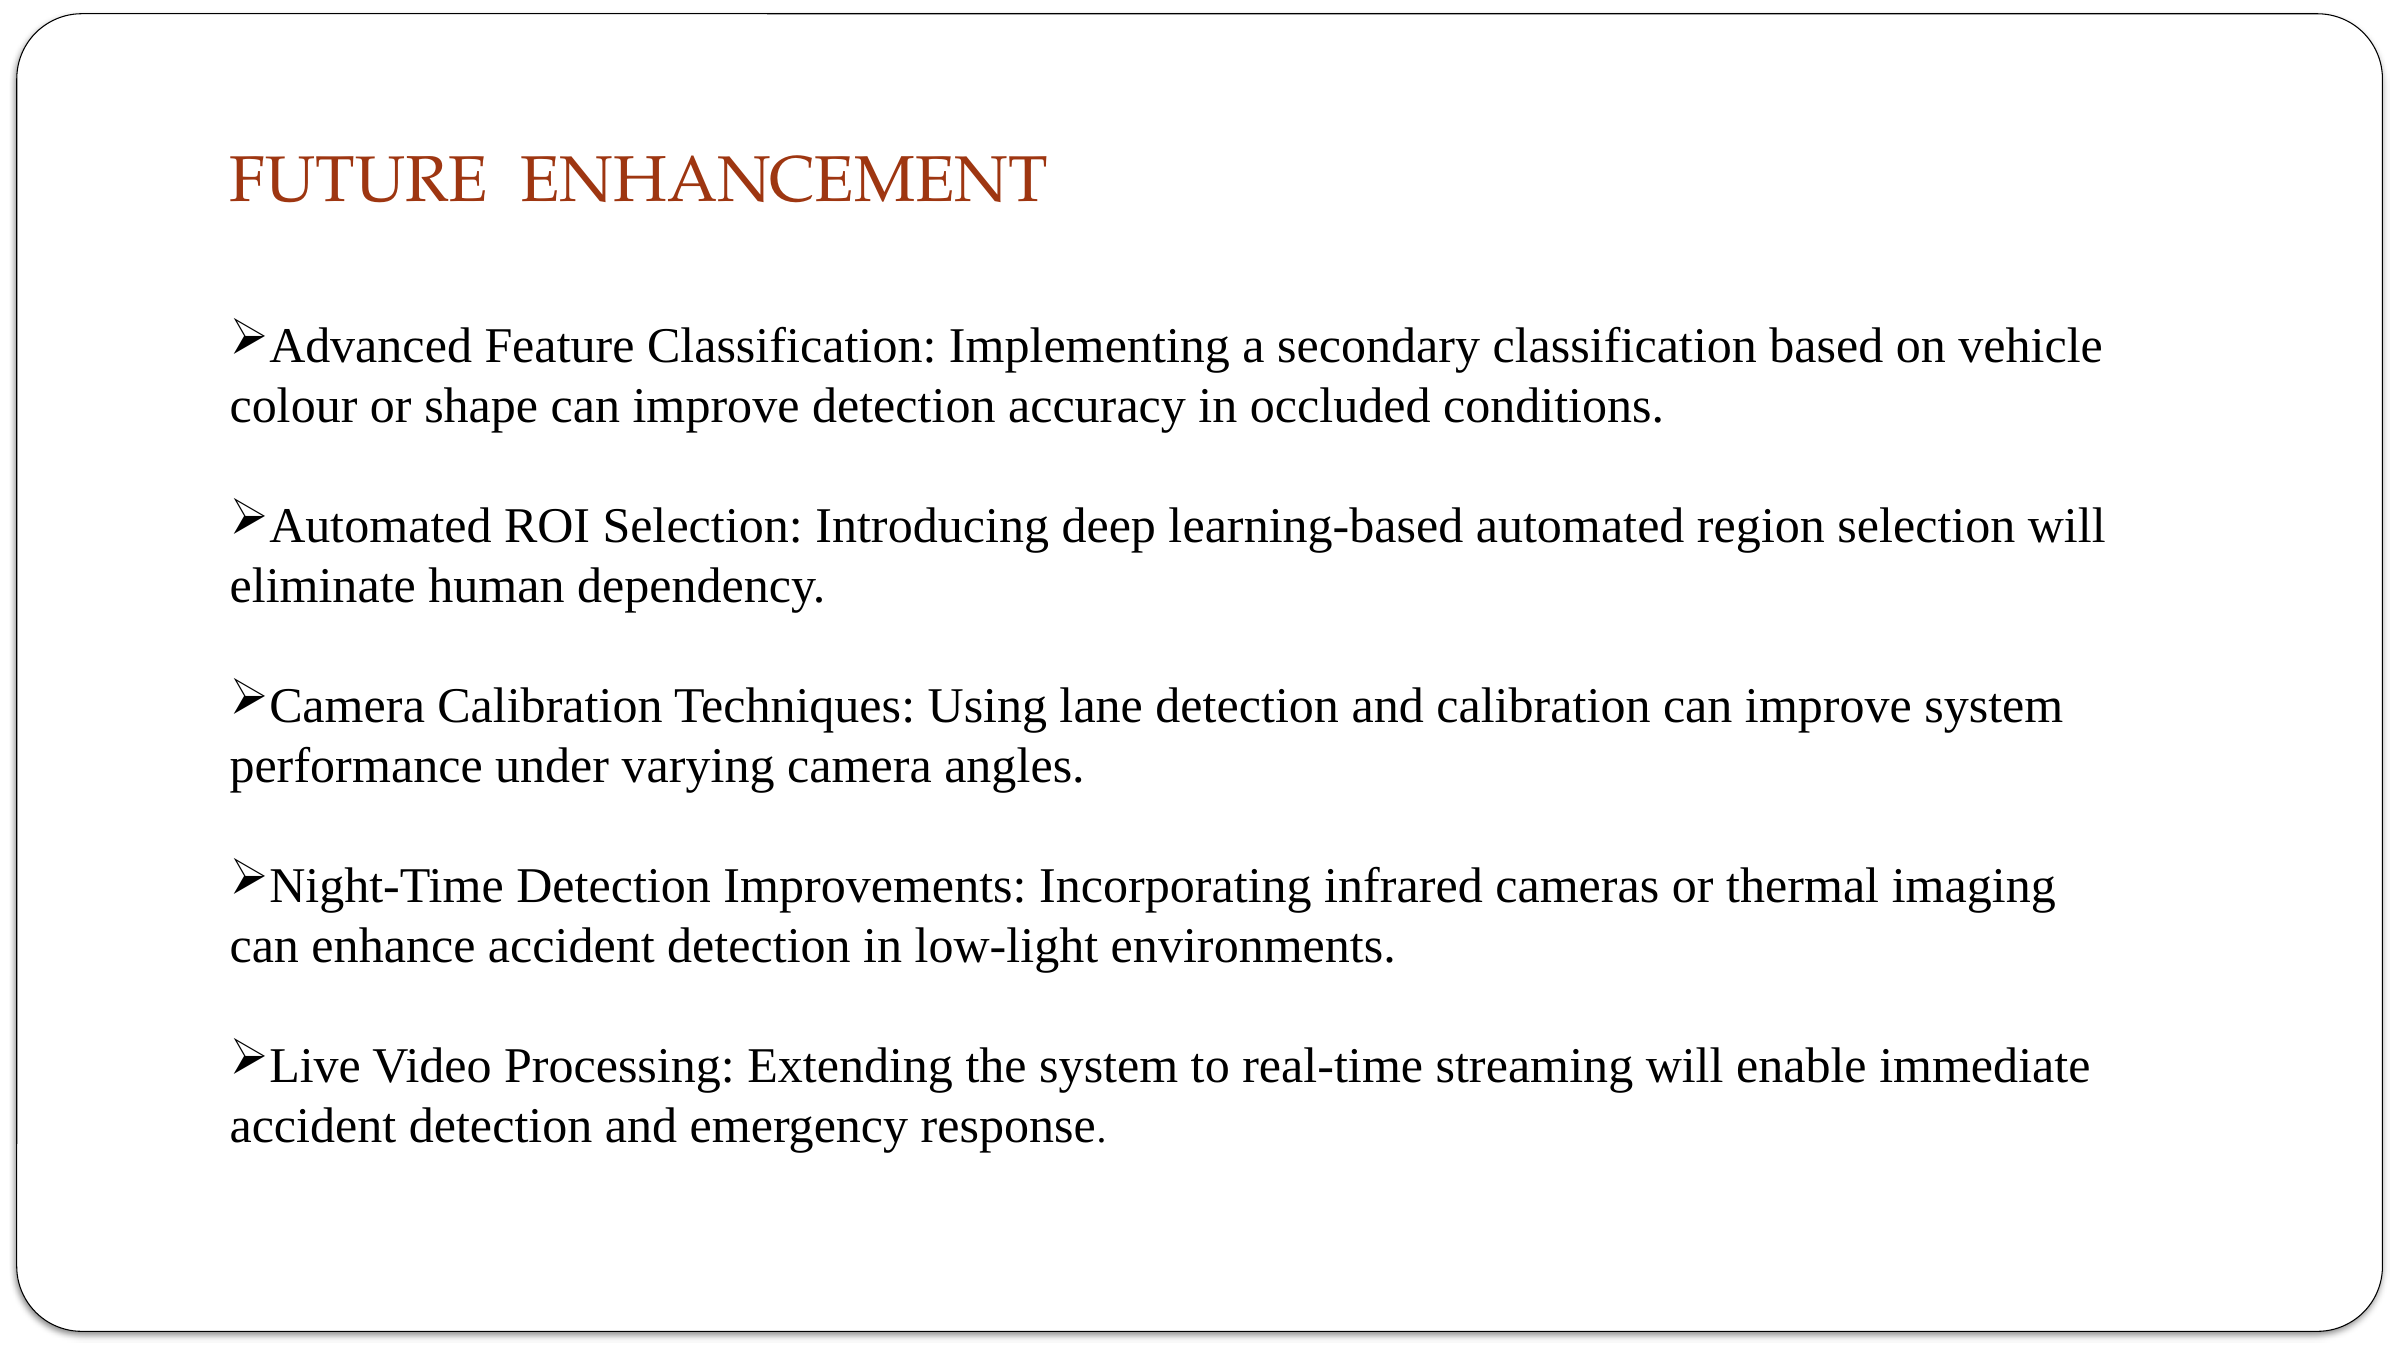

FUTURE  ENHANCEMENT
Advanced Feature Classification: Implementing a secondary classification based on vehicle colour or shape can improve detection accuracy in occluded conditions.

Automated ROI Selection: Introducing deep learning-based automated region selection will eliminate human dependency.

Camera Calibration Techniques: Using lane detection and calibration can improve system performance under varying camera angles.

Night-Time Detection Improvements: Incorporating infrared cameras or thermal imaging can enhance accident detection in low-light environments.

Live Video Processing: Extending the system to real-time streaming will enable immediate accident detection and emergency response.